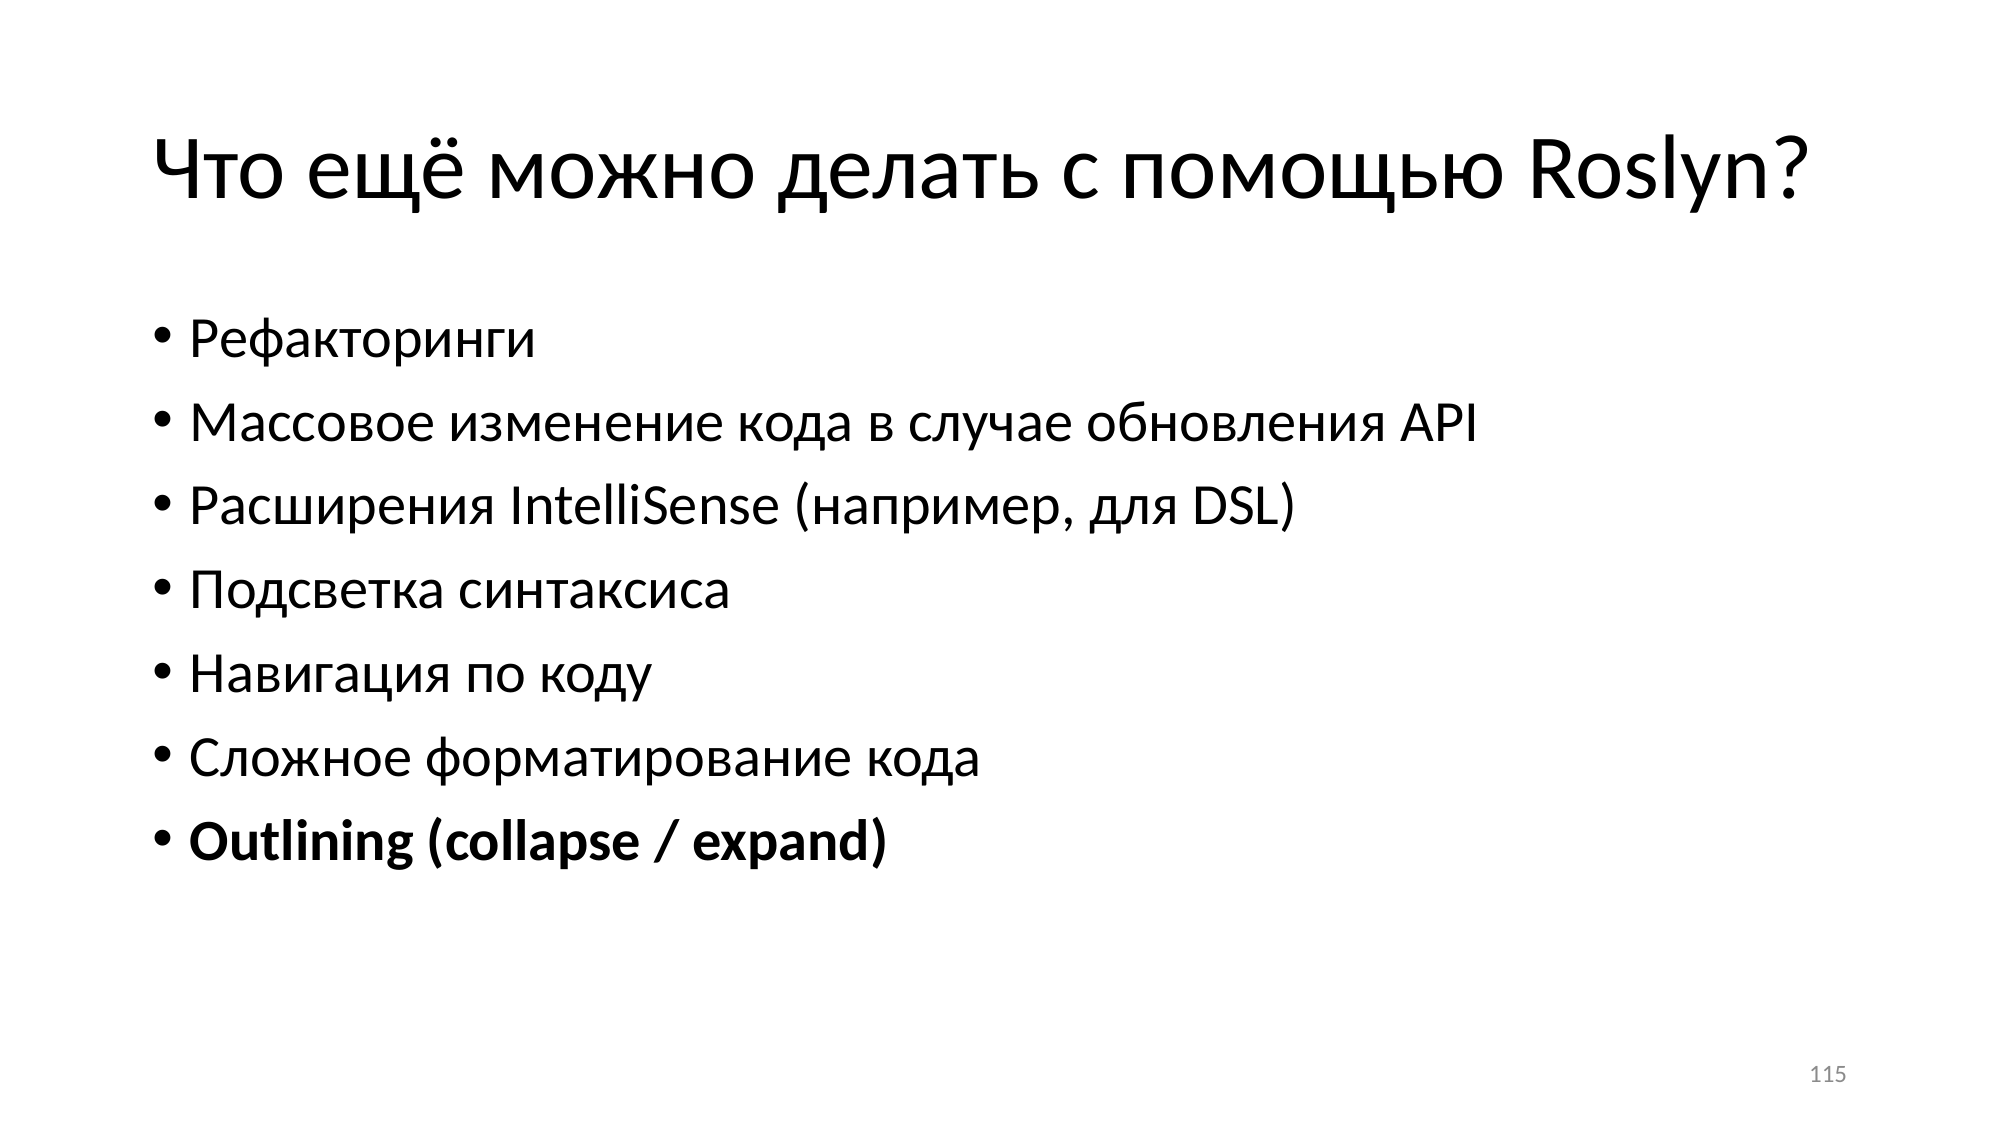

# Что ещё можно делать с помощью Roslyn?
Рефакторинги
Массовое изменение кода в случае обновления API
Расширения IntelliSense (например, для DSL)
Подсветка синтаксиса
Навигация по коду
Сложное форматирование кода
Outlining (collapse / expand)
115